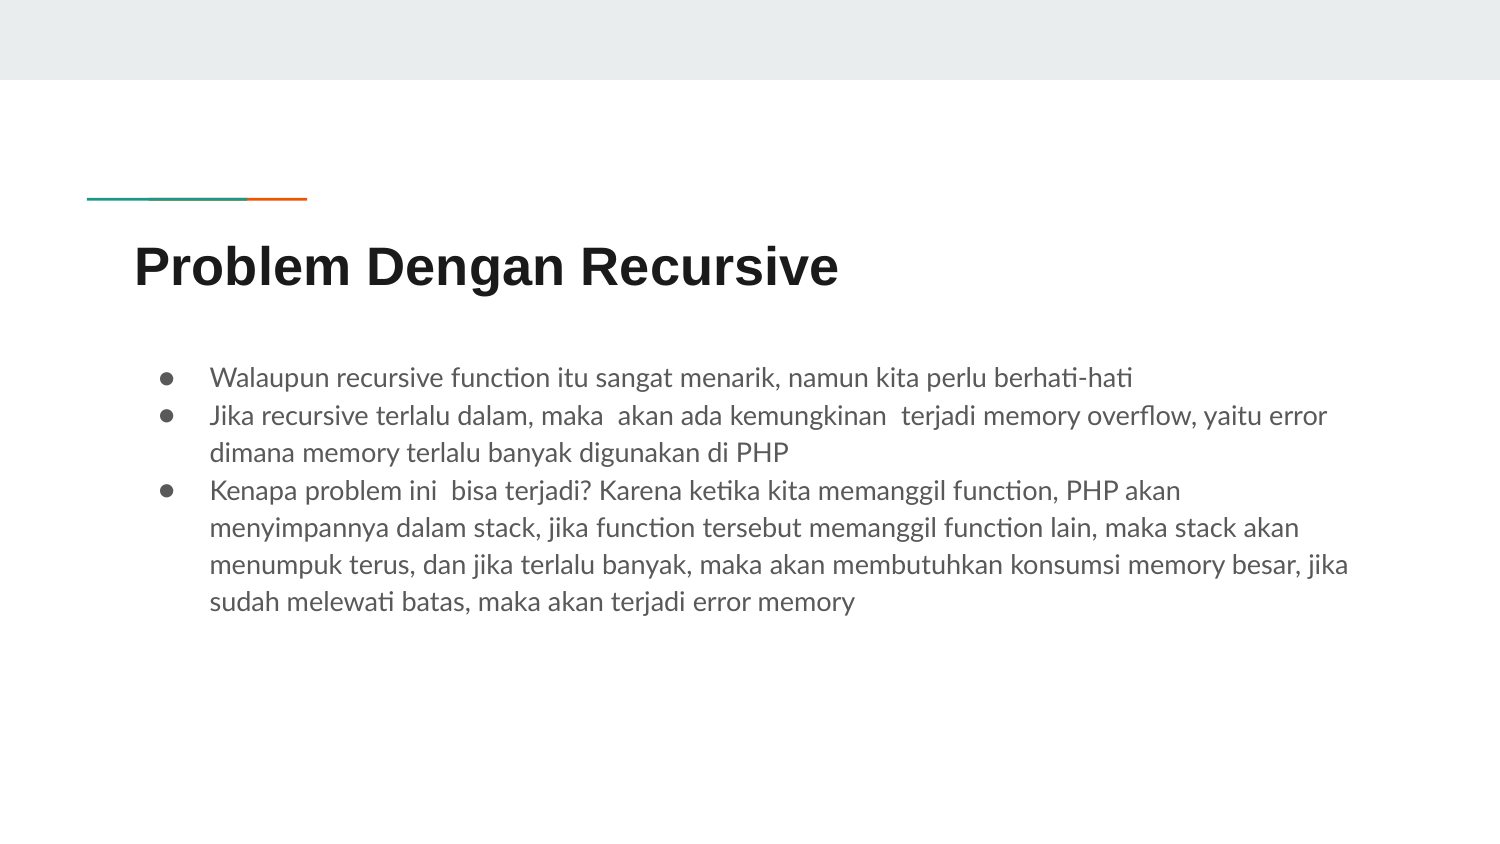

# Problem Dengan Recursive
Walaupun recursive function itu sangat menarik, namun kita perlu berhati-hati
Jika recursive terlalu dalam, maka  akan ada kemungkinan  terjadi memory overflow, yaitu error dimana memory terlalu banyak digunakan di PHP
Kenapa problem ini  bisa terjadi? Karena ketika kita memanggil function, PHP akan menyimpannya dalam stack, jika function tersebut memanggil function lain, maka stack akan menumpuk terus, dan jika terlalu banyak, maka akan membutuhkan konsumsi memory besar, jika sudah melewati batas, maka akan terjadi error memory